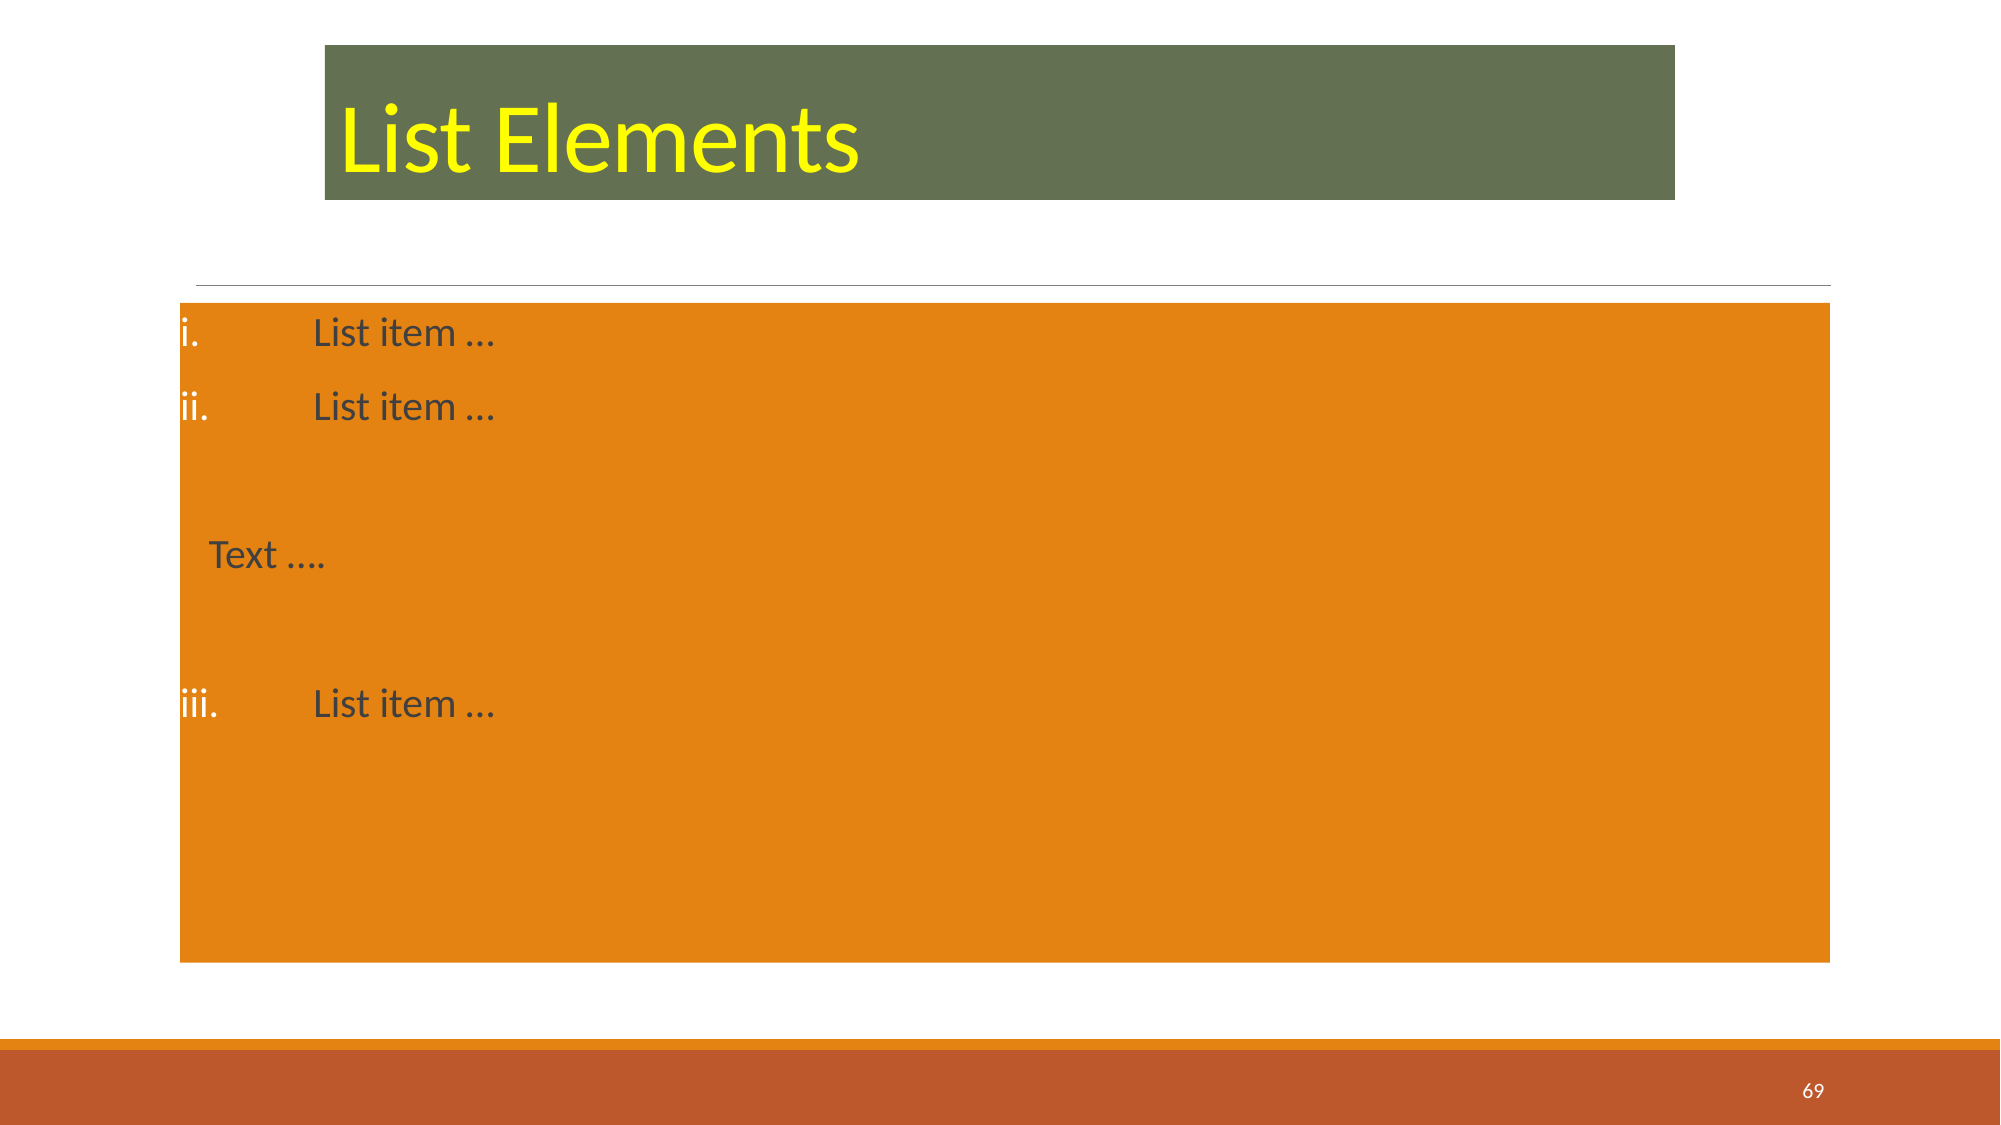

# List Elements
List item …
List item …

   Text ….

List item …
69